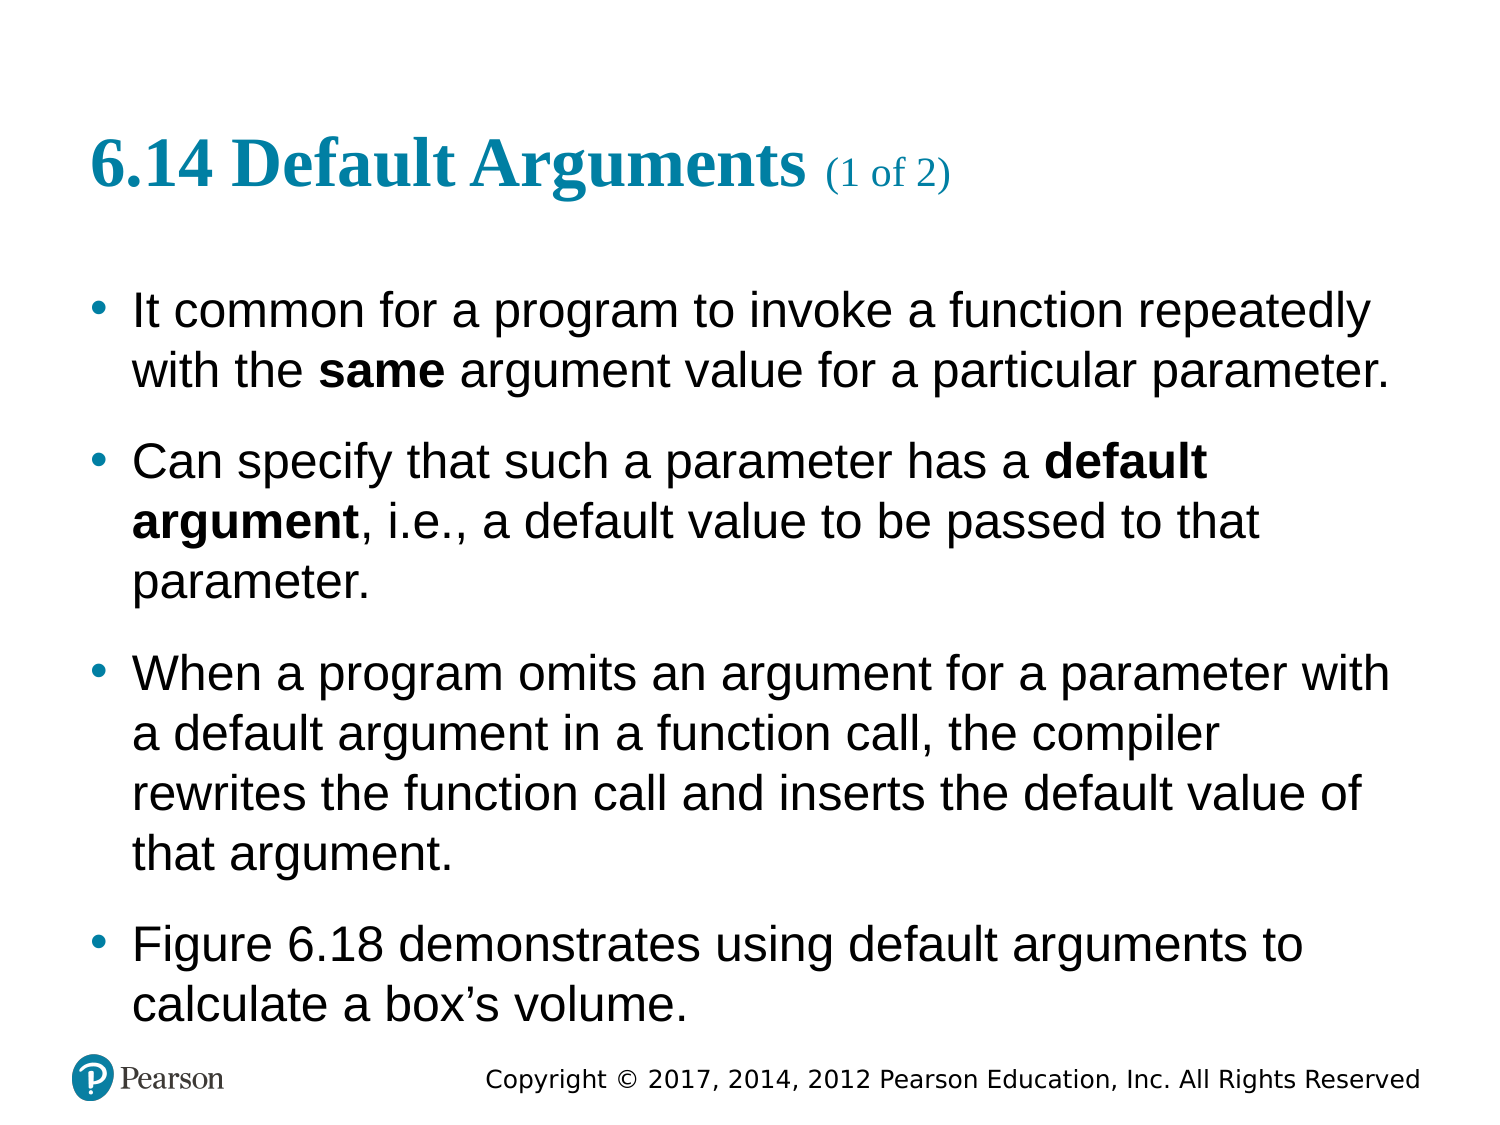

# 6.14 Default Arguments (1 of 2)
It common for a program to invoke a function repeatedly with the same argument value for a particular parameter.
Can specify that such a parameter has a default argument, i.e., a default value to be passed to that parameter.
When a program omits an argument for a parameter with a default argument in a function call, the compiler rewrites the function call and inserts the default value of that argument.
Figure 6.18 demonstrates using default arguments to calculate a box’s volume.